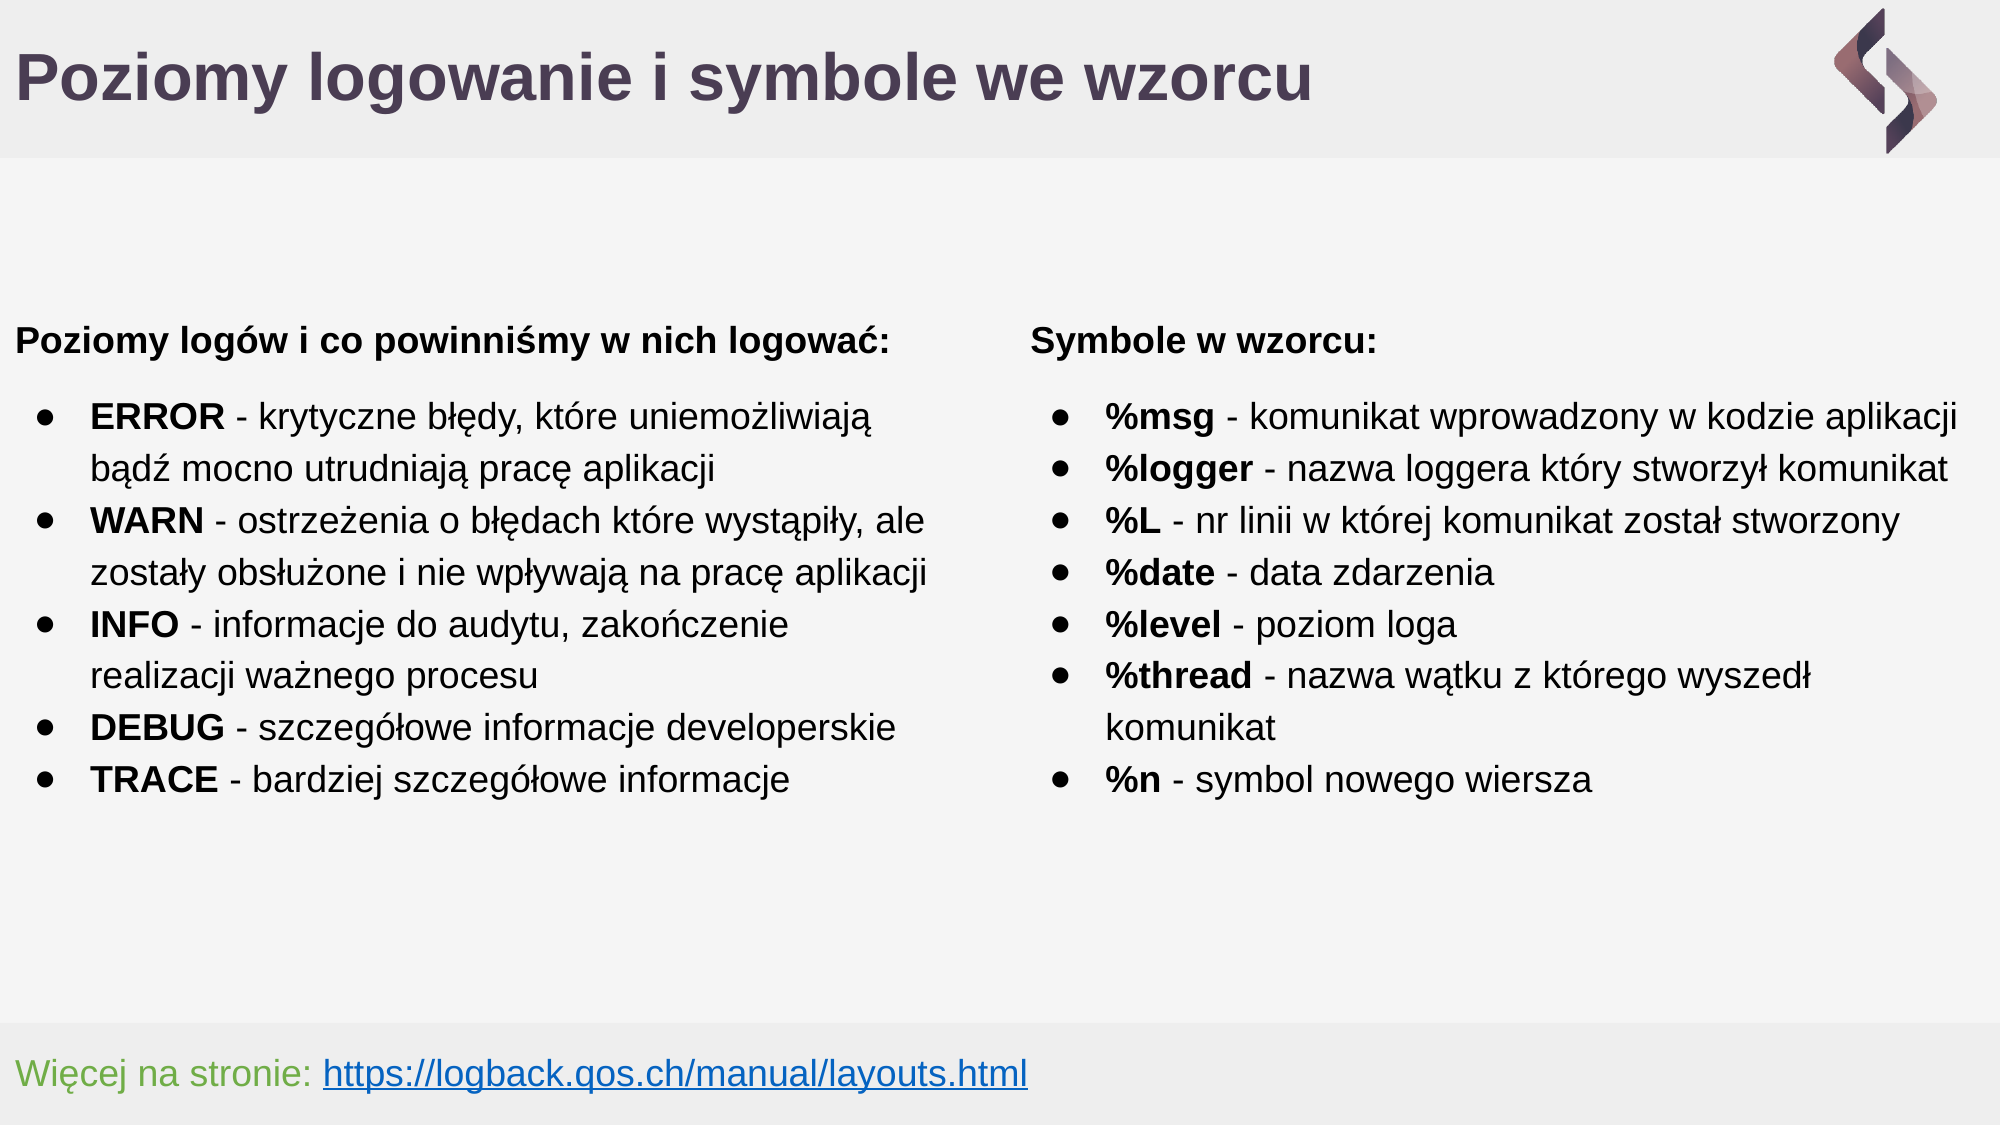

# Poziomy logowanie i symbole we wzorcu
Poziomy logów i co powinniśmy w nich logować:
ERROR - krytyczne błędy, które uniemożliwiają bądź mocno utrudniają pracę aplikacji
WARN - ostrzeżenia o błędach które wystąpiły, ale zostały obsłużone i nie wpływają na pracę aplikacji
INFO - informacje do audytu, zakończenie realizacji ważnego procesu
DEBUG - szczegółowe informacje developerskie
TRACE - bardziej szczegółowe informacje
Symbole w wzorcu:
%msg - komunikat wprowadzony w kodzie aplikacji
%logger - nazwa loggera który stworzył komunikat
%L - nr linii w której komunikat został stworzony
%date - data zdarzenia
%level - poziom loga
%thread - nazwa wątku z którego wyszedł komunikat
%n - symbol nowego wiersza
Więcej na stronie: https://logback.qos.ch/manual/layouts.html